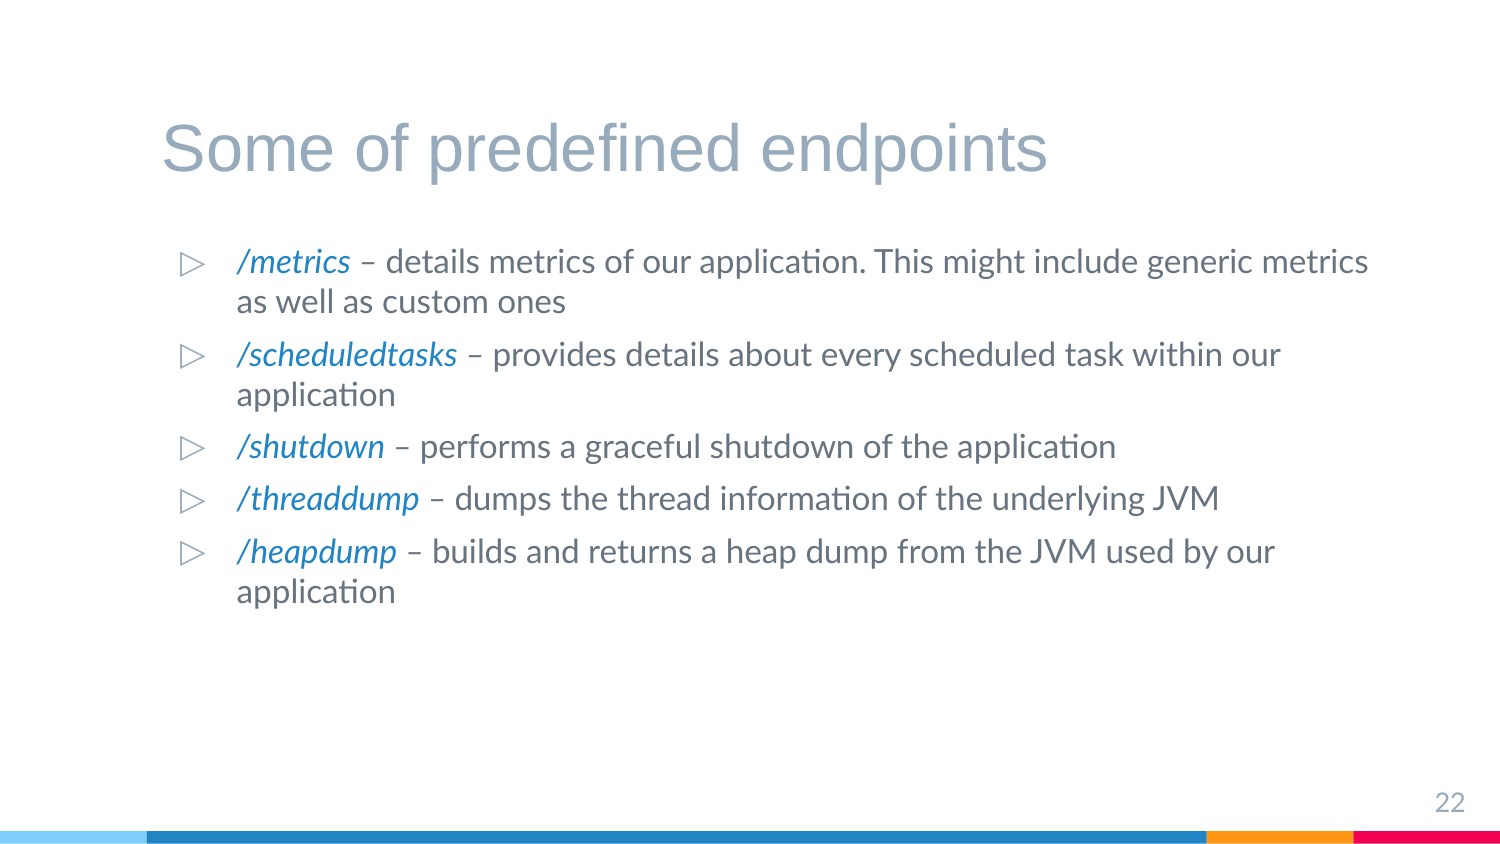

# Some of predefined endpoints
/metrics – details metrics of our application. This might include generic metrics as well as custom ones
/scheduledtasks – provides details about every scheduled task within our application
/shutdown – performs a graceful shutdown of the application
/threaddump – dumps the thread information of the underlying JVM
/heapdump – builds and returns a heap dump from the JVM used by our application

22